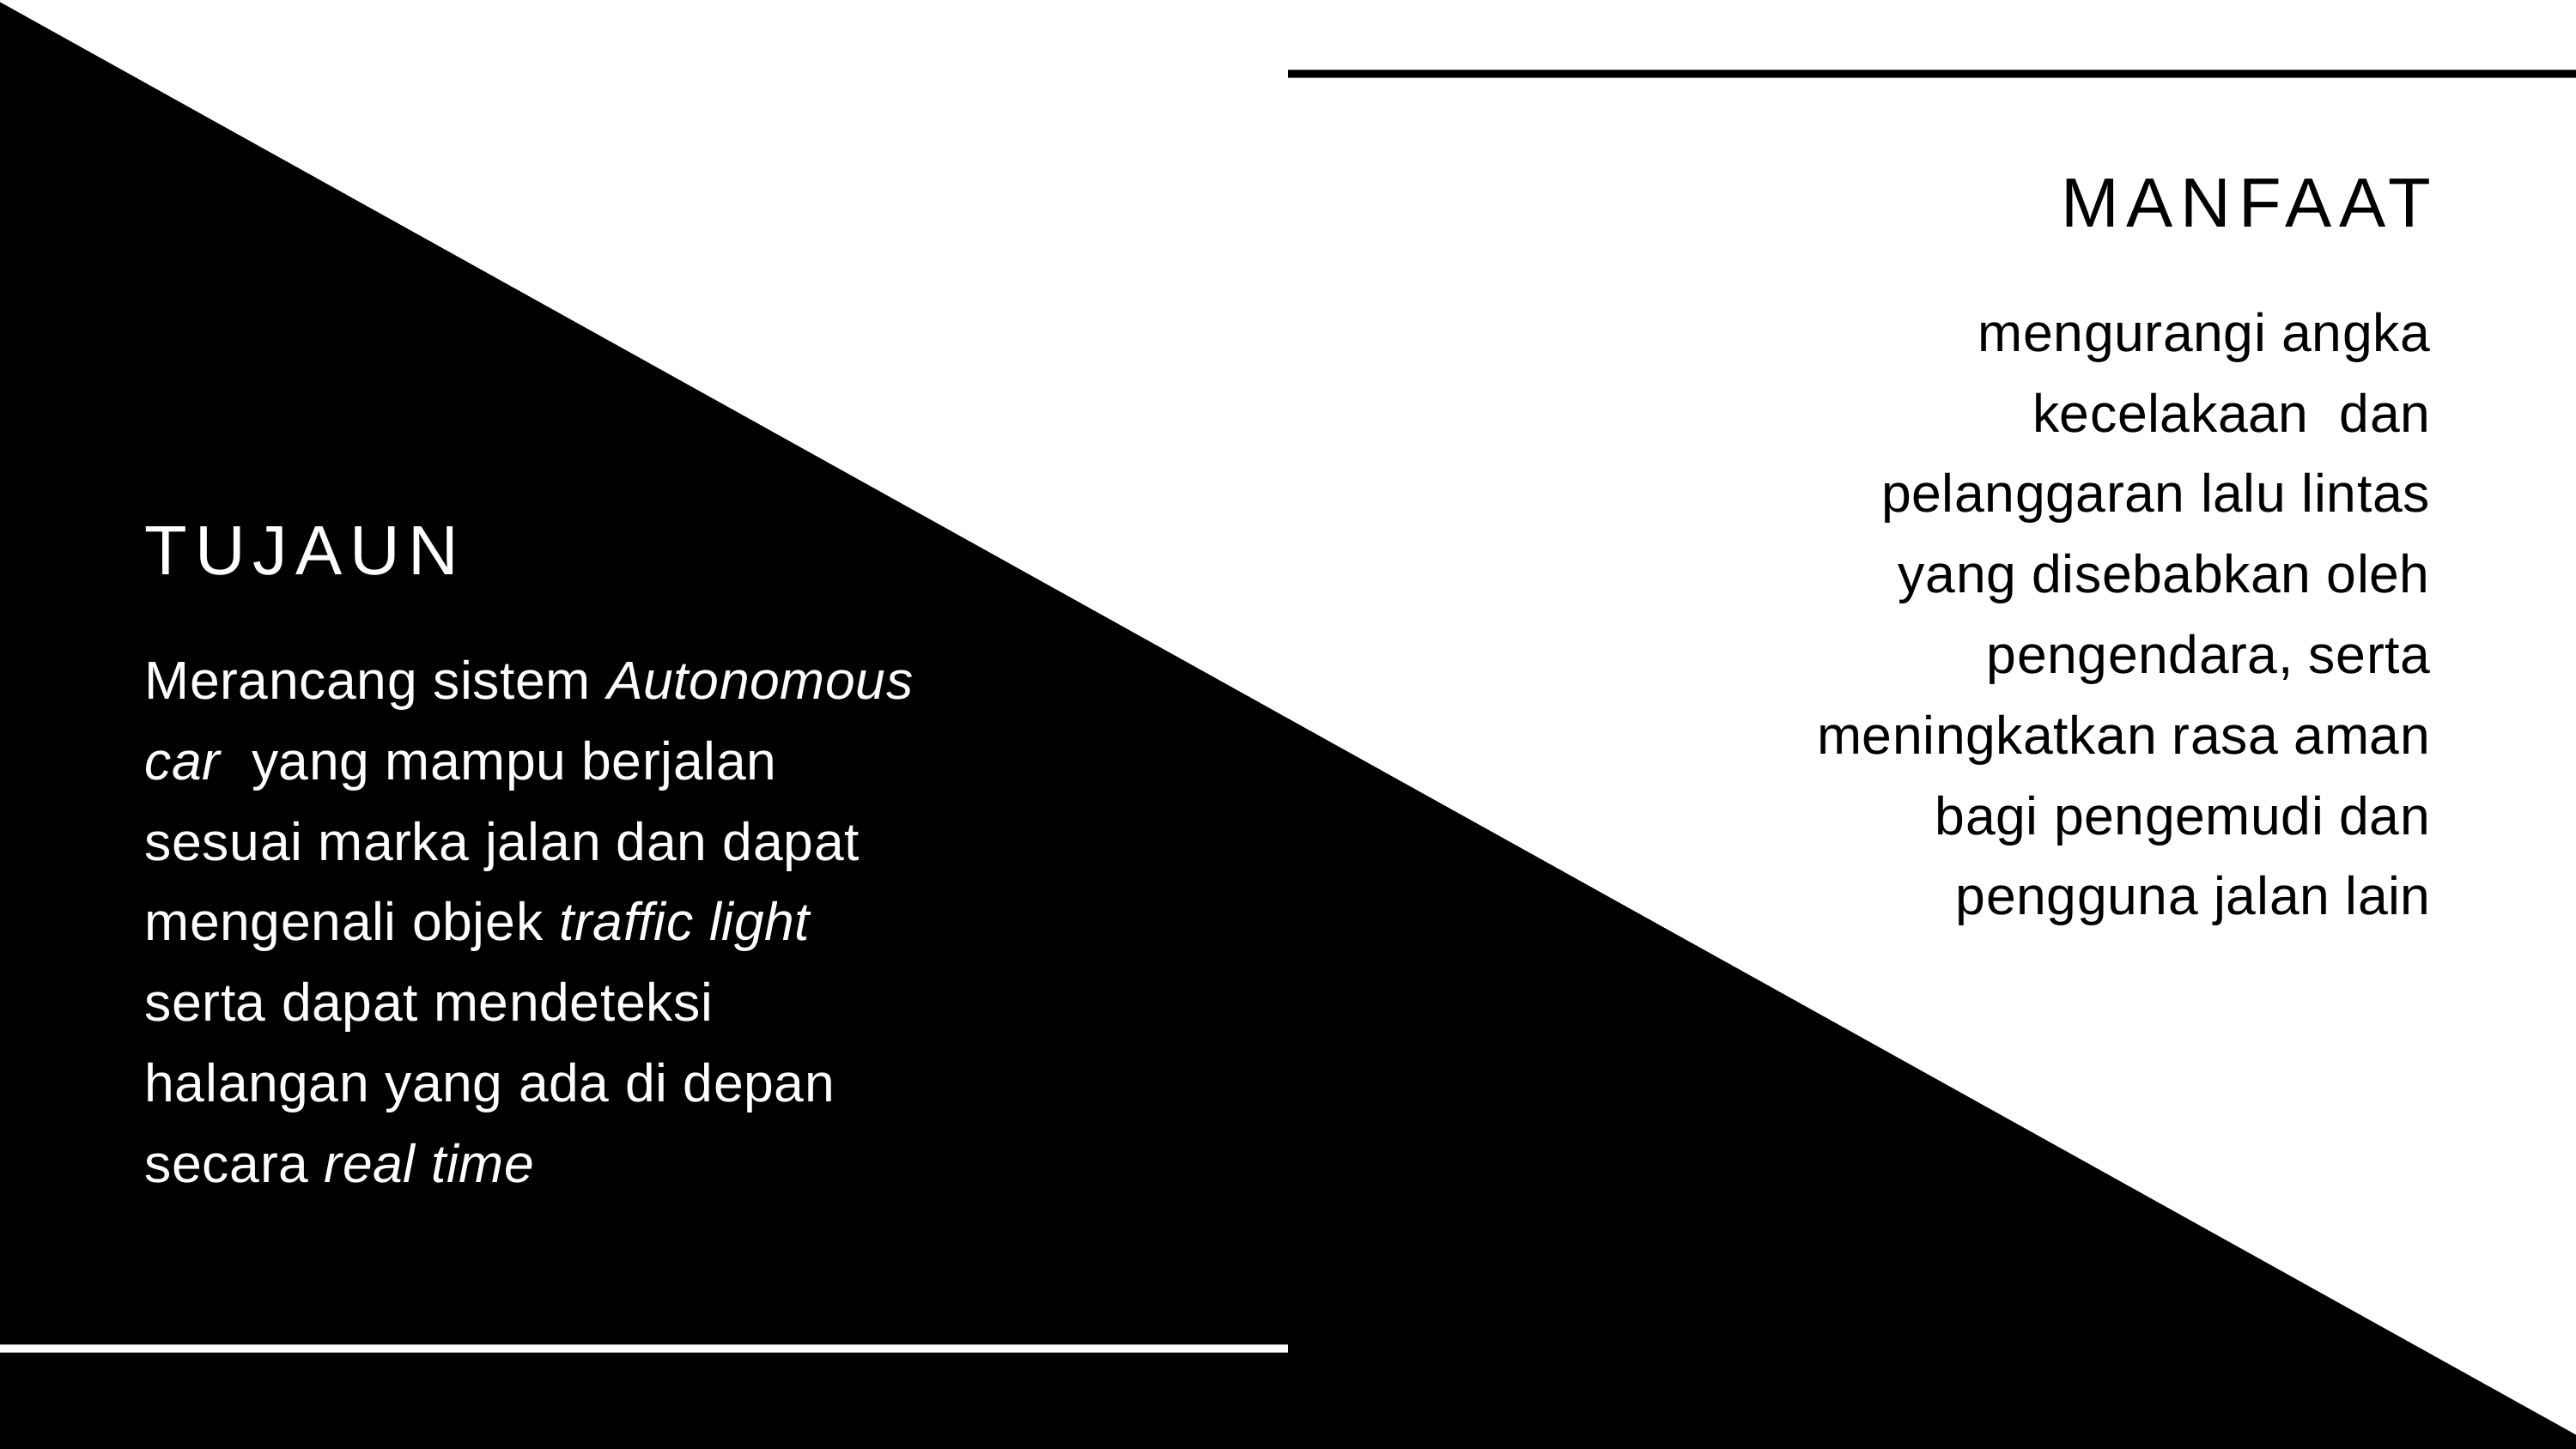

MANFAAT
mengurangi angka kecelakaan  dan pelanggaran lalu lintas yang disebabkan oleh pengendara, serta meningkatkan rasa aman bagi pengemudi dan pengguna jalan lain
TUJAUN
Merancang sistem Autonomous car  yang mampu berjalan sesuai marka jalan dan dapat mengenali objek traffic light serta dapat mendeteksi halangan yang ada di depan secara real time